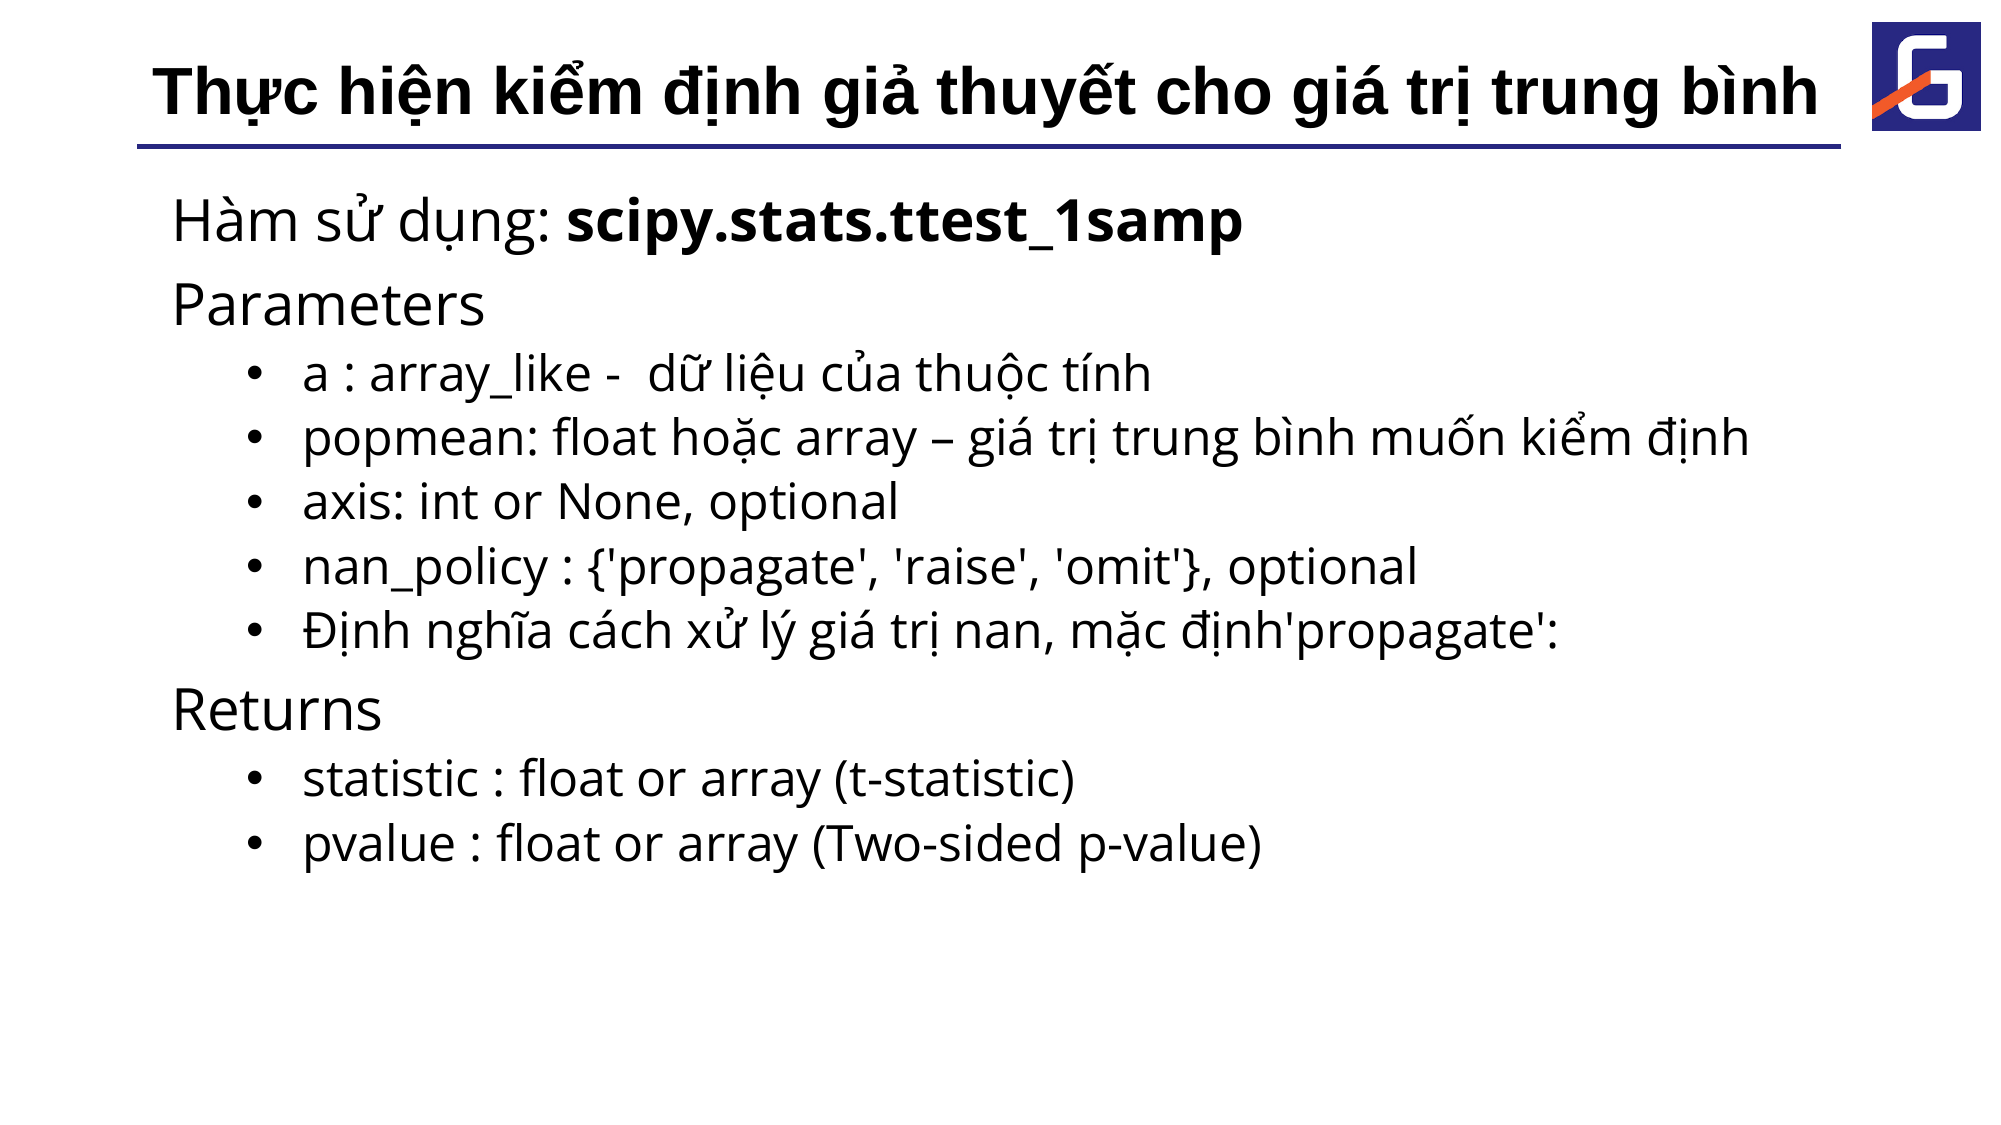

# Thực hiện kiểm định giả thuyết cho giá trị trung bình
Hàm sử dụng: scipy.stats.ttest_1samp
Parameters
a : array_like -  dữ liệu của thuộc tính
popmean: float hoặc array – giá trị trung bình muốn kiểm định
axis: int or None, optional
nan_policy : {'propagate', 'raise', 'omit'}, optional
Định nghĩa cách xử lý giá trị nan, mặc định'propagate':
Returns
statistic : float or array (t-statistic)
pvalue : float or array (Two-sided p-value)